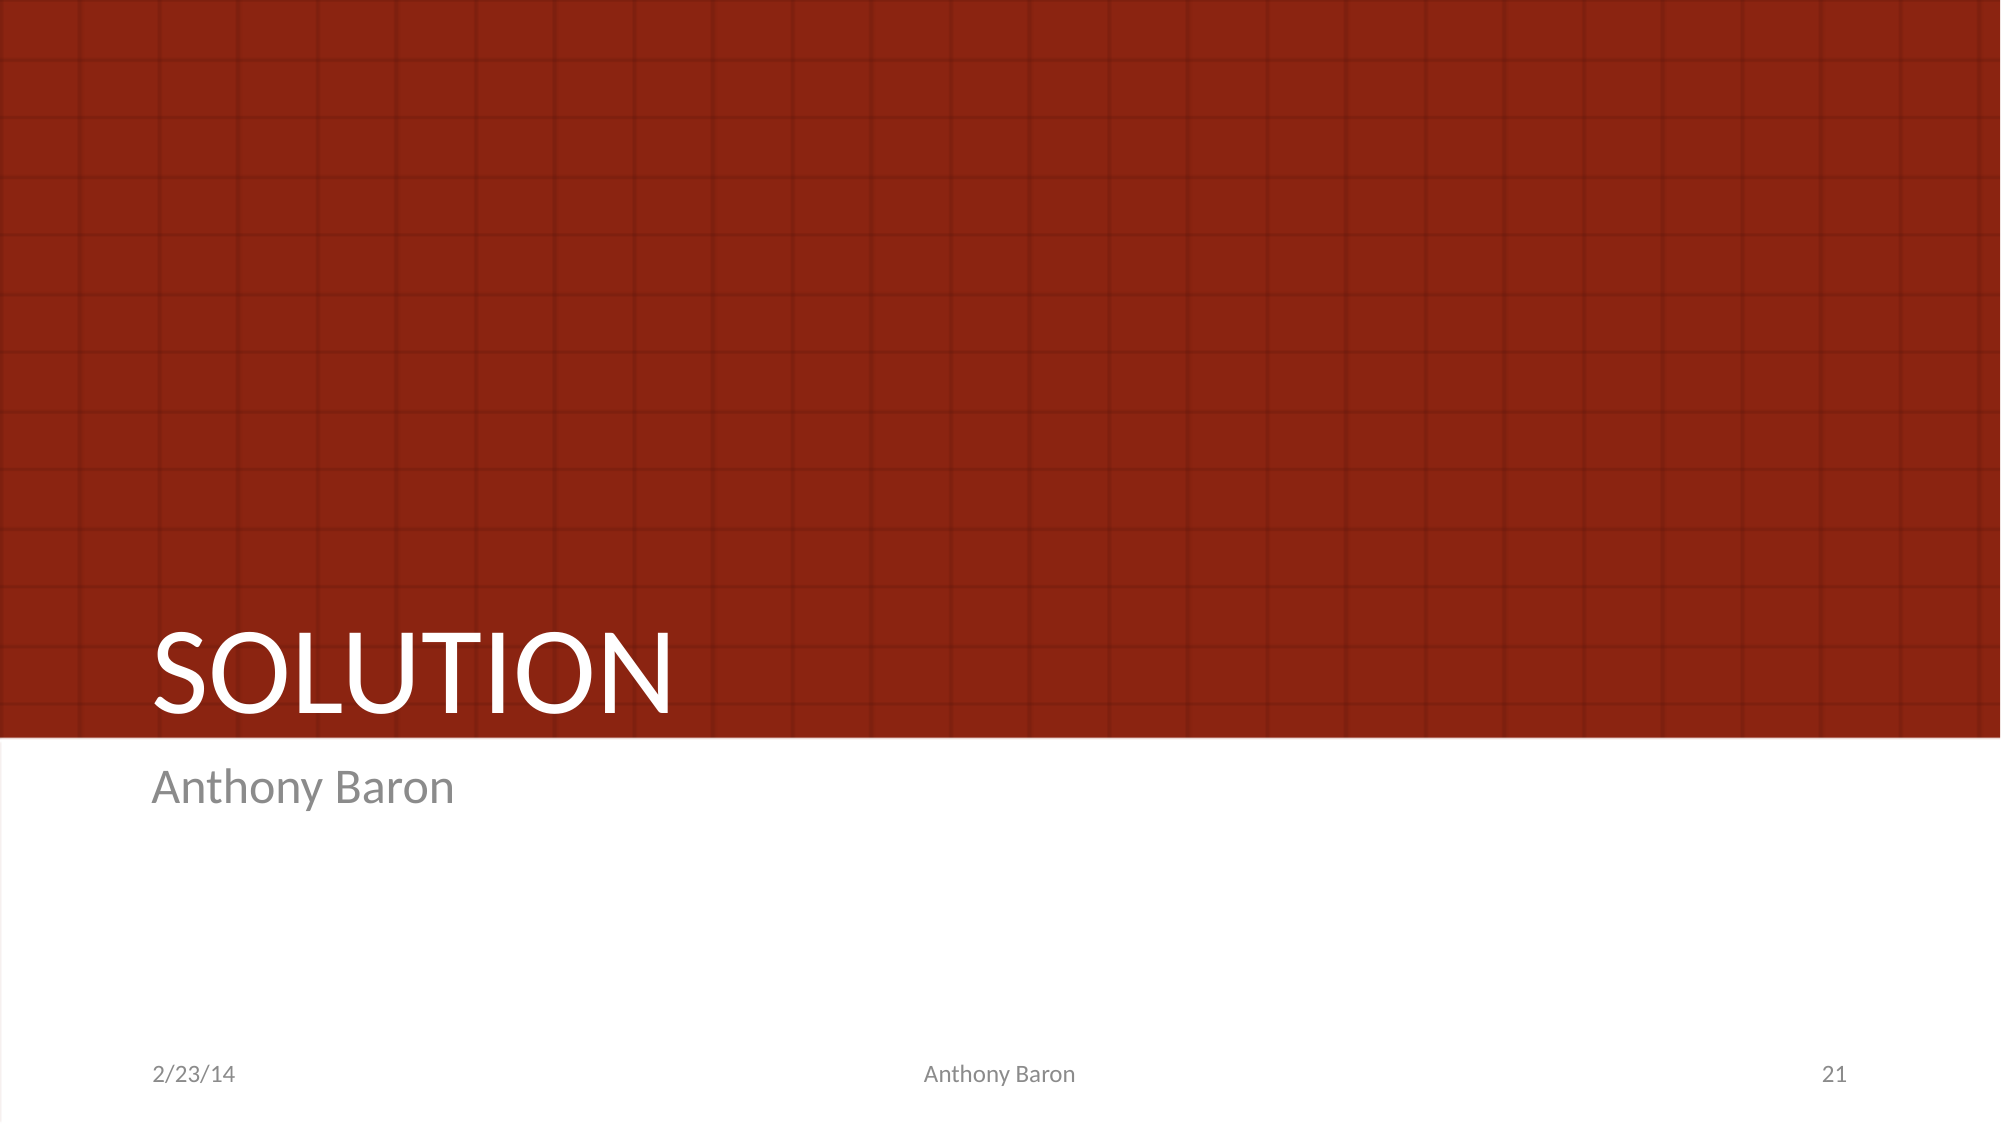

# SOLUTION
Anthony Baron
2/23/14
Anthony Baron
21